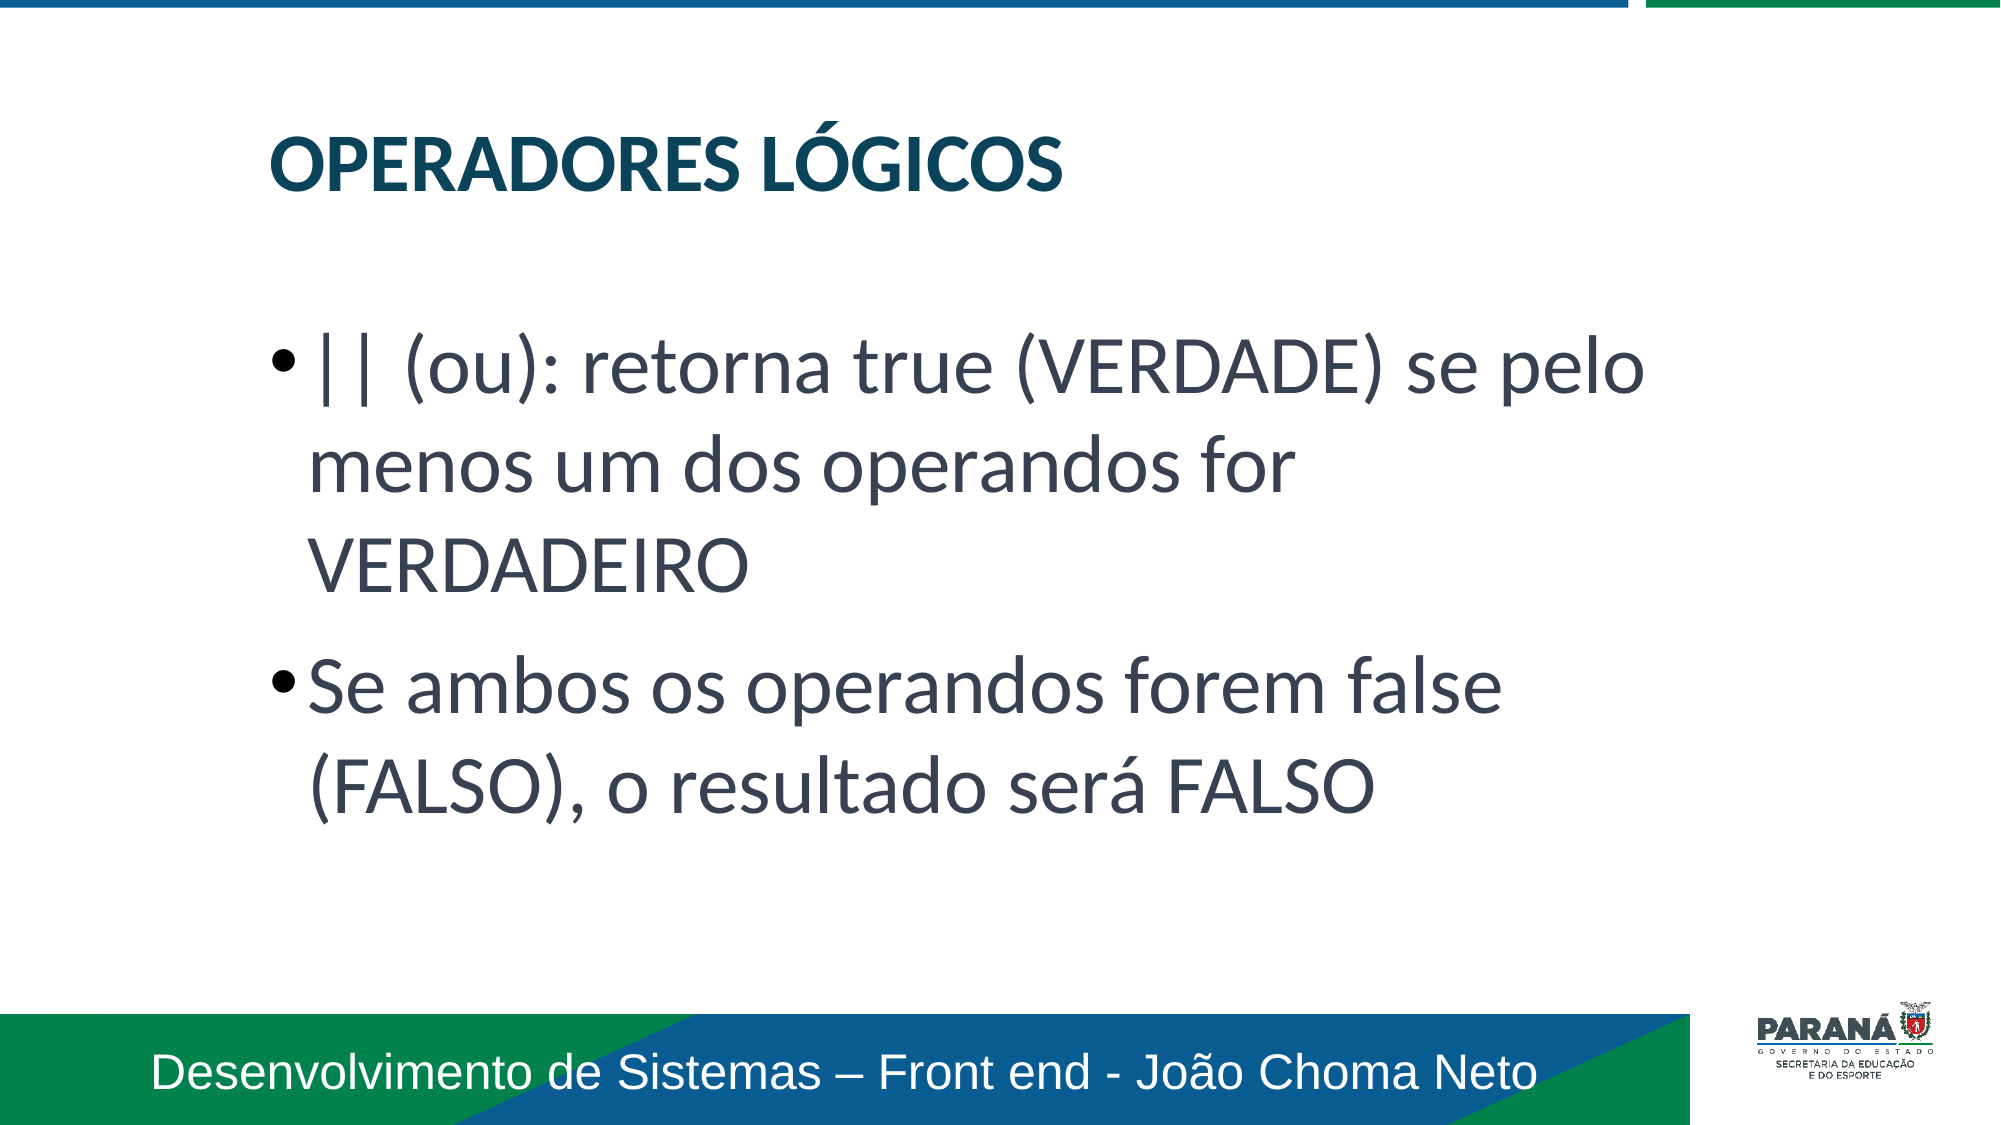

OPERADORES LÓGICOS
|| (ou): retorna true (VERDADE) se pelo menos um dos operandos for VERDADEIRO
Se ambos os operandos forem false (FALSO), o resultado será FALSO